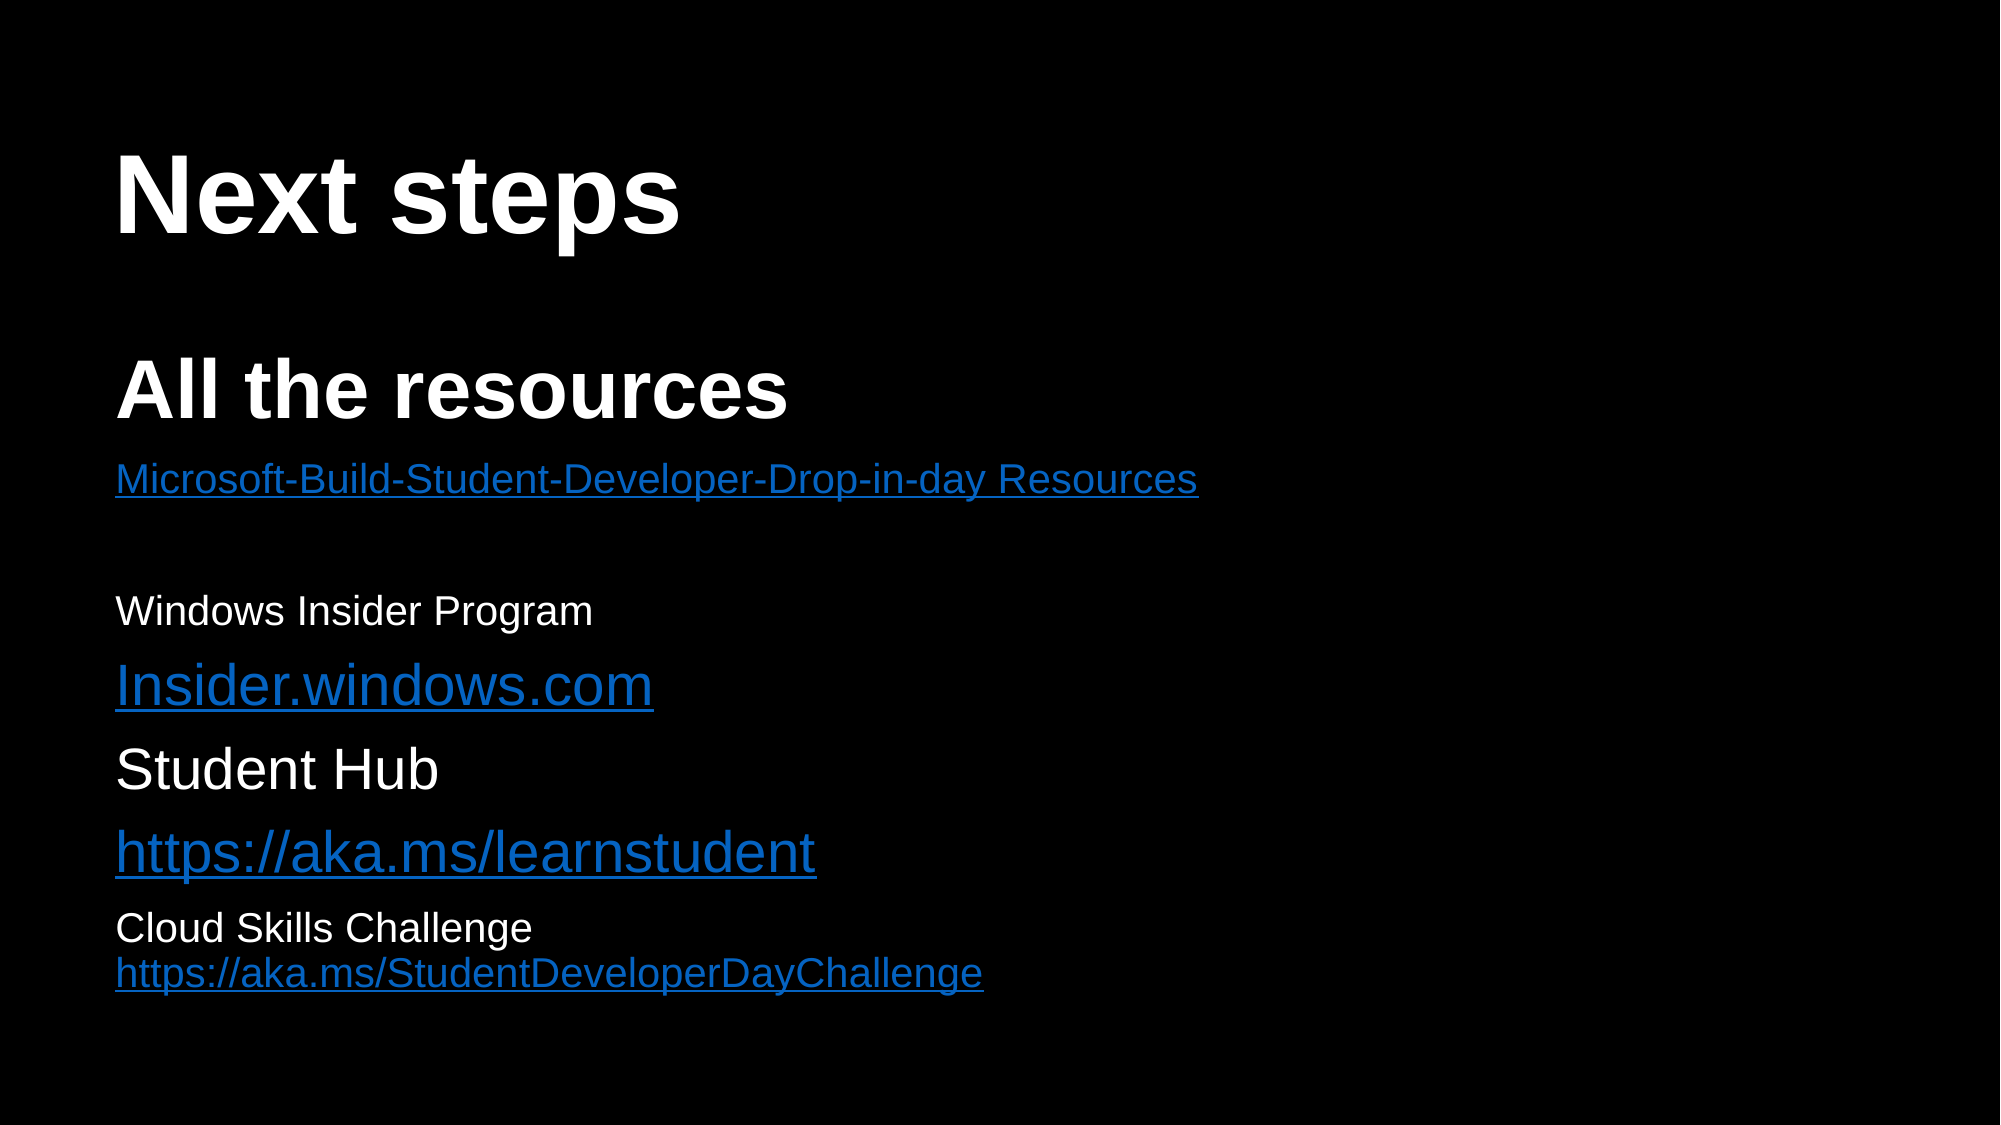

# Next steps
All the resources!
Microsoft-Build-Student-Developer-Drop-in-day Resources

Windows Insider Program
Insider.windows.com
Student Hub
https://aka.ms/learnstudent
Cloud Skills Challenge
https://aka.ms/StudentDeveloperDayChallenge